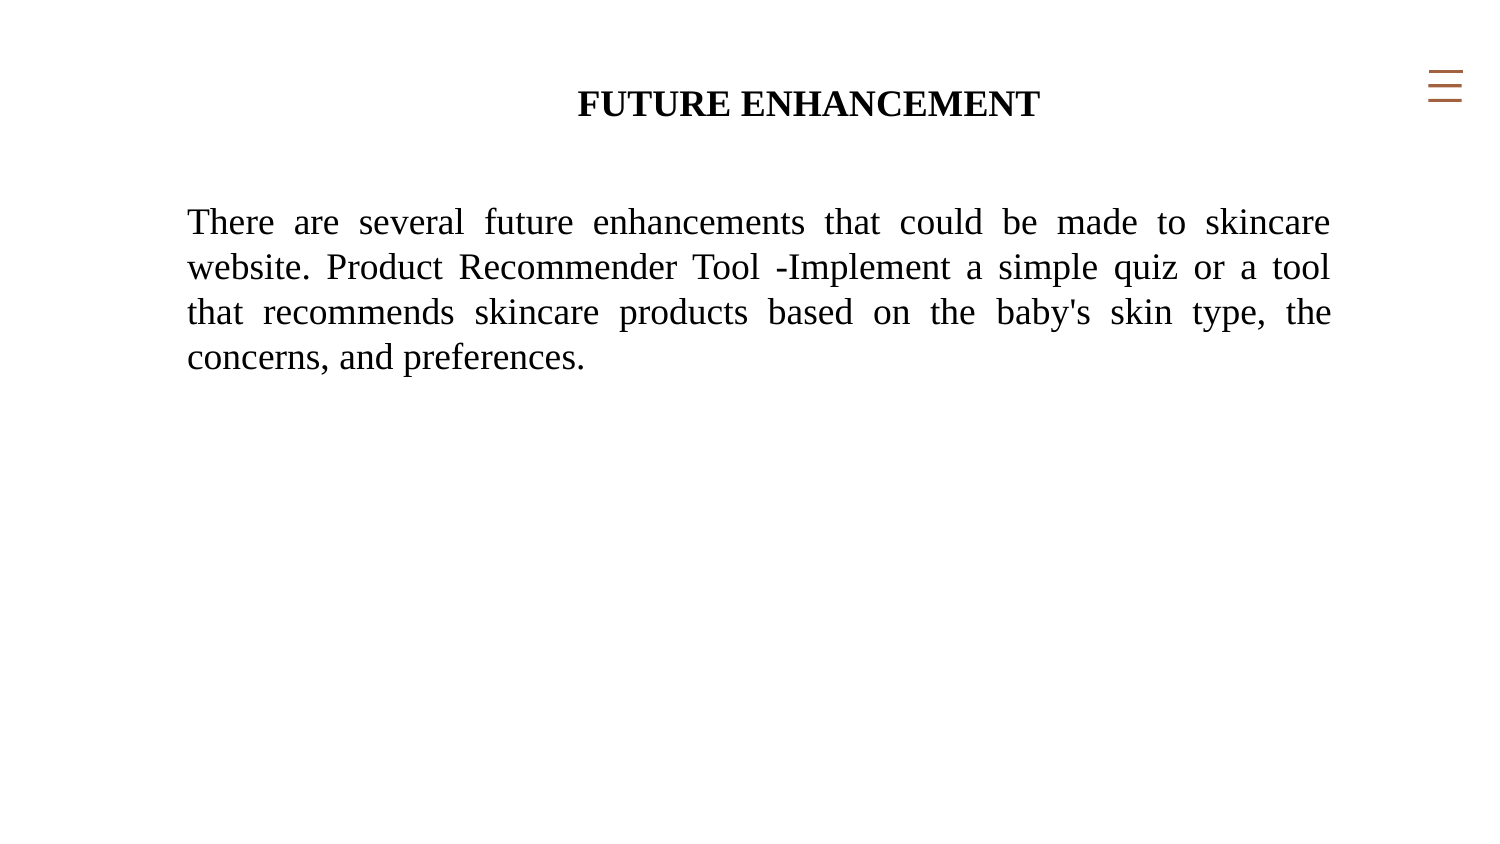

FUTURE ENHANCEMENT
There are several future enhancements that could be made to skincare website. Product Recommender Tool -Implement a simple quiz or a tool that recommends skincare products based on the baby's skin type, the concerns, and preferences.